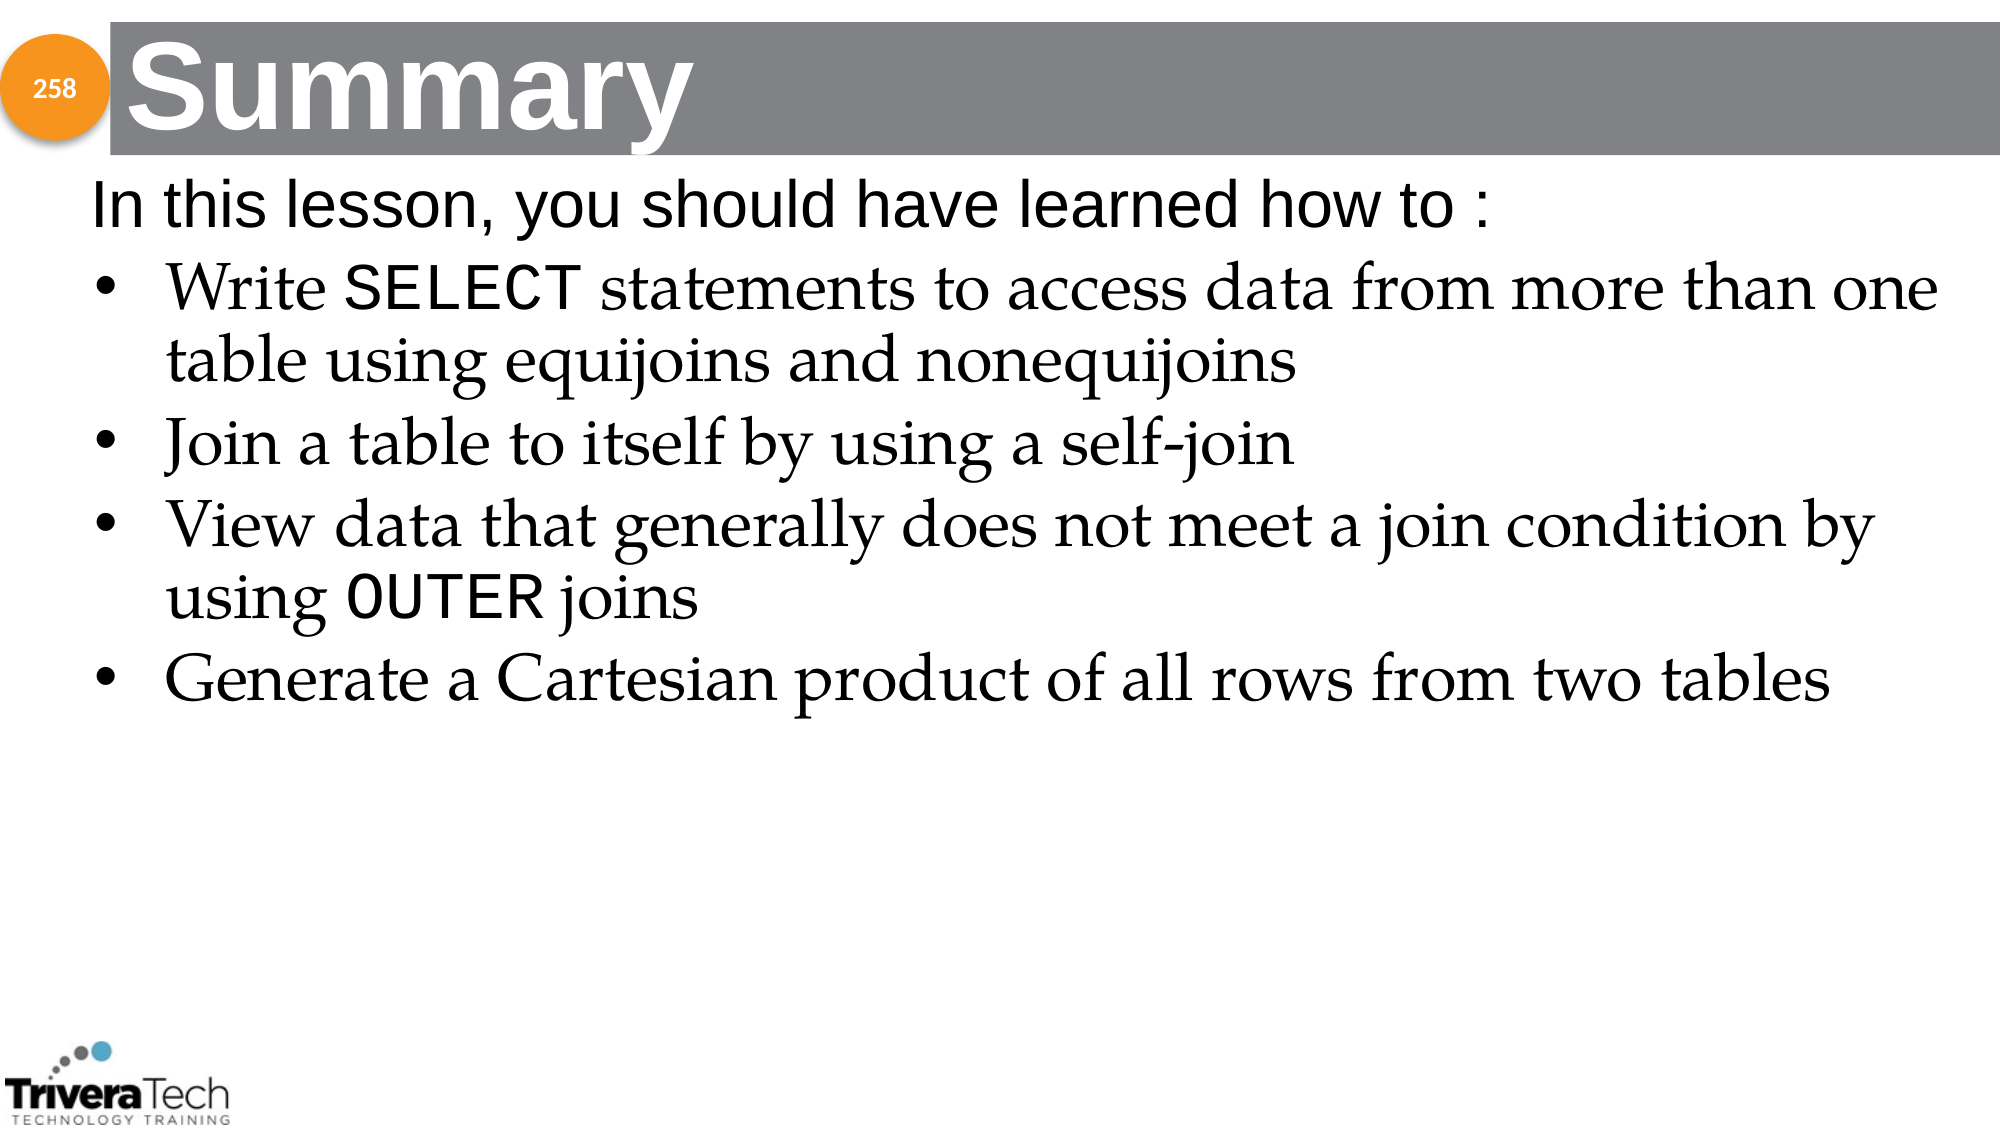

# Summary
258
In this lesson, you should have learned how to :
Write SELECT statements to access data from more than one table using equijoins and nonequijoins
Join a table to itself by using a self-join
View data that generally does not meet a join condition by using OUTER joins
Generate a Cartesian product of all rows from two tables